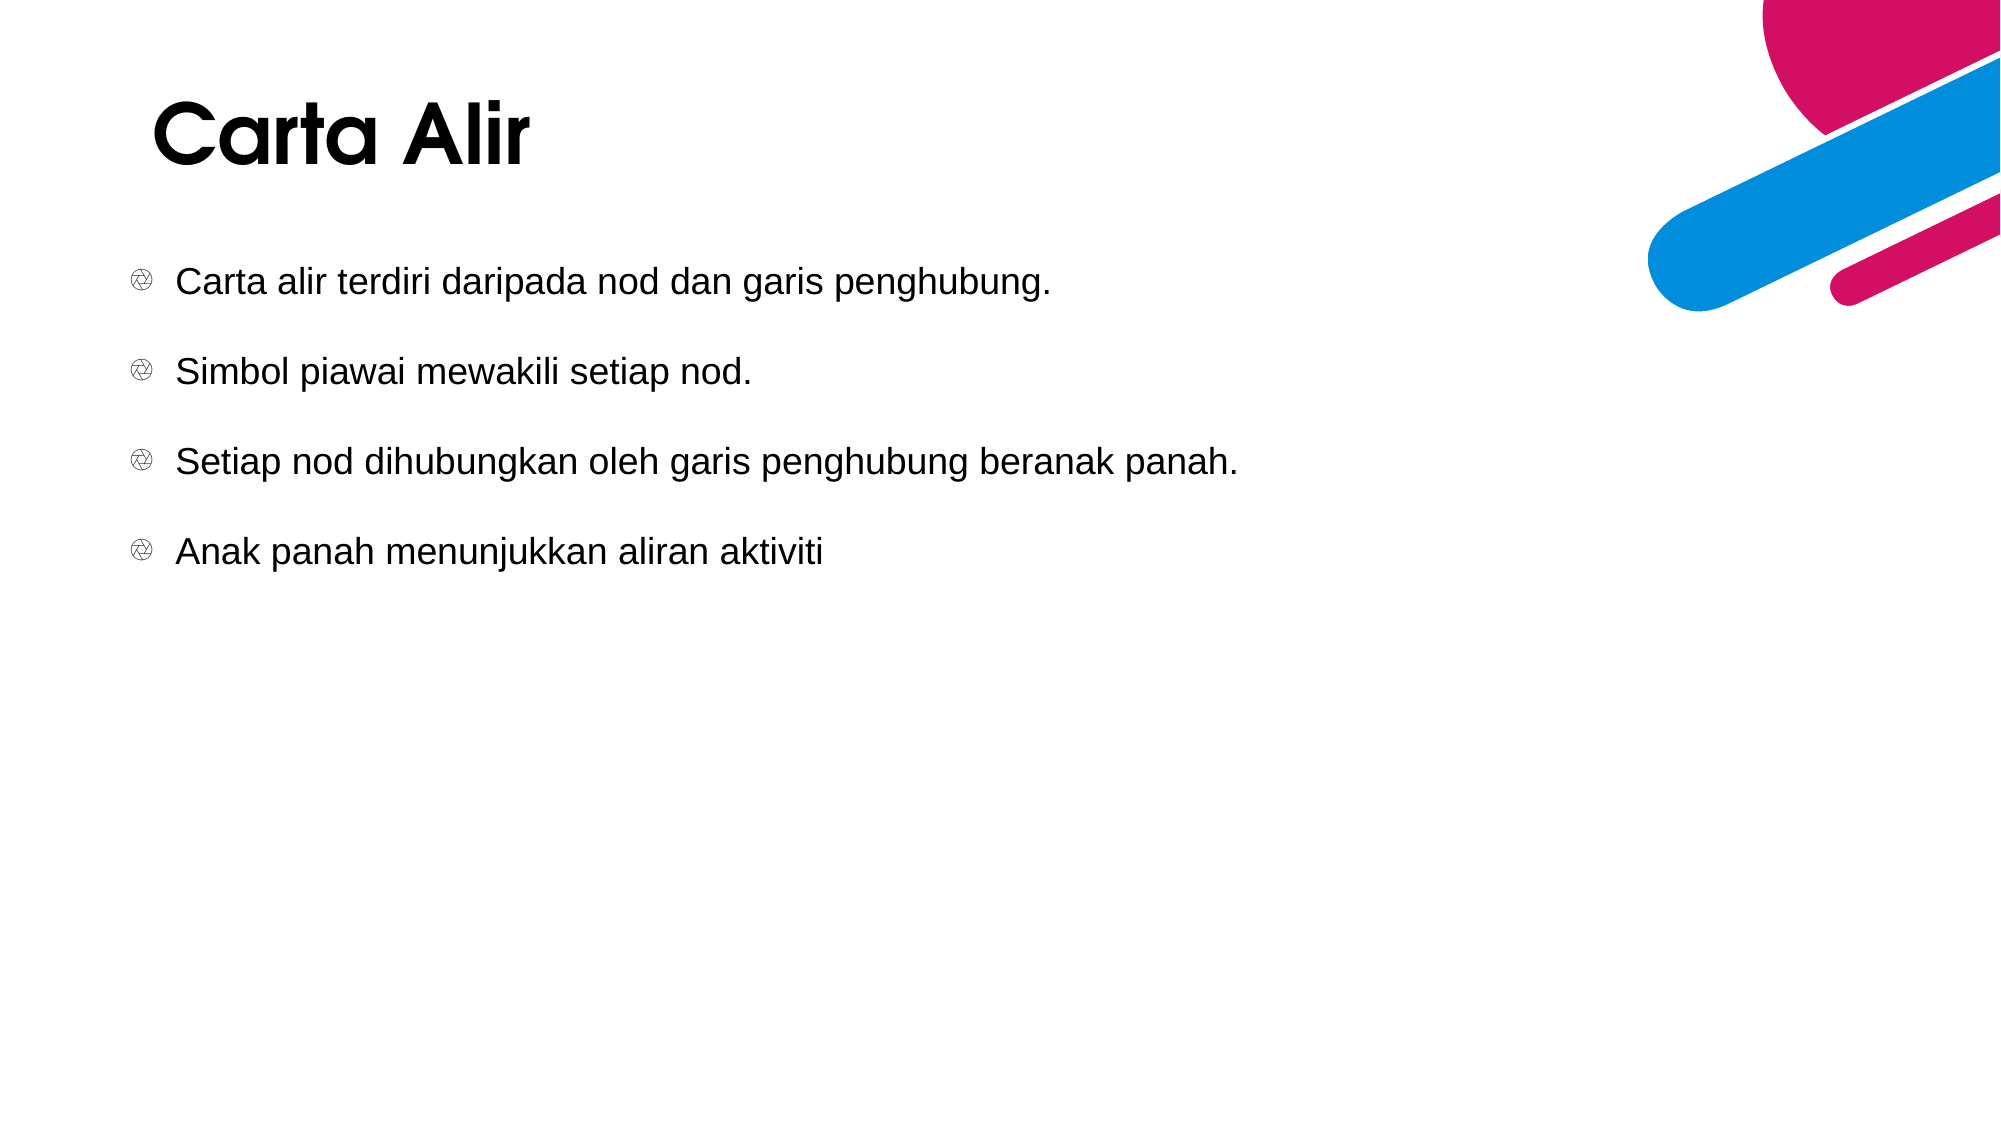

# Carta Alir
Carta alir terdiri daripada nod dan garis penghubung.

Simbol piawai mewakili setiap nod.

Setiap nod dihubungkan oleh garis penghubung beranak panah.

Anak panah menunjukkan aliran aktiviti
ADD A FOOTER
8